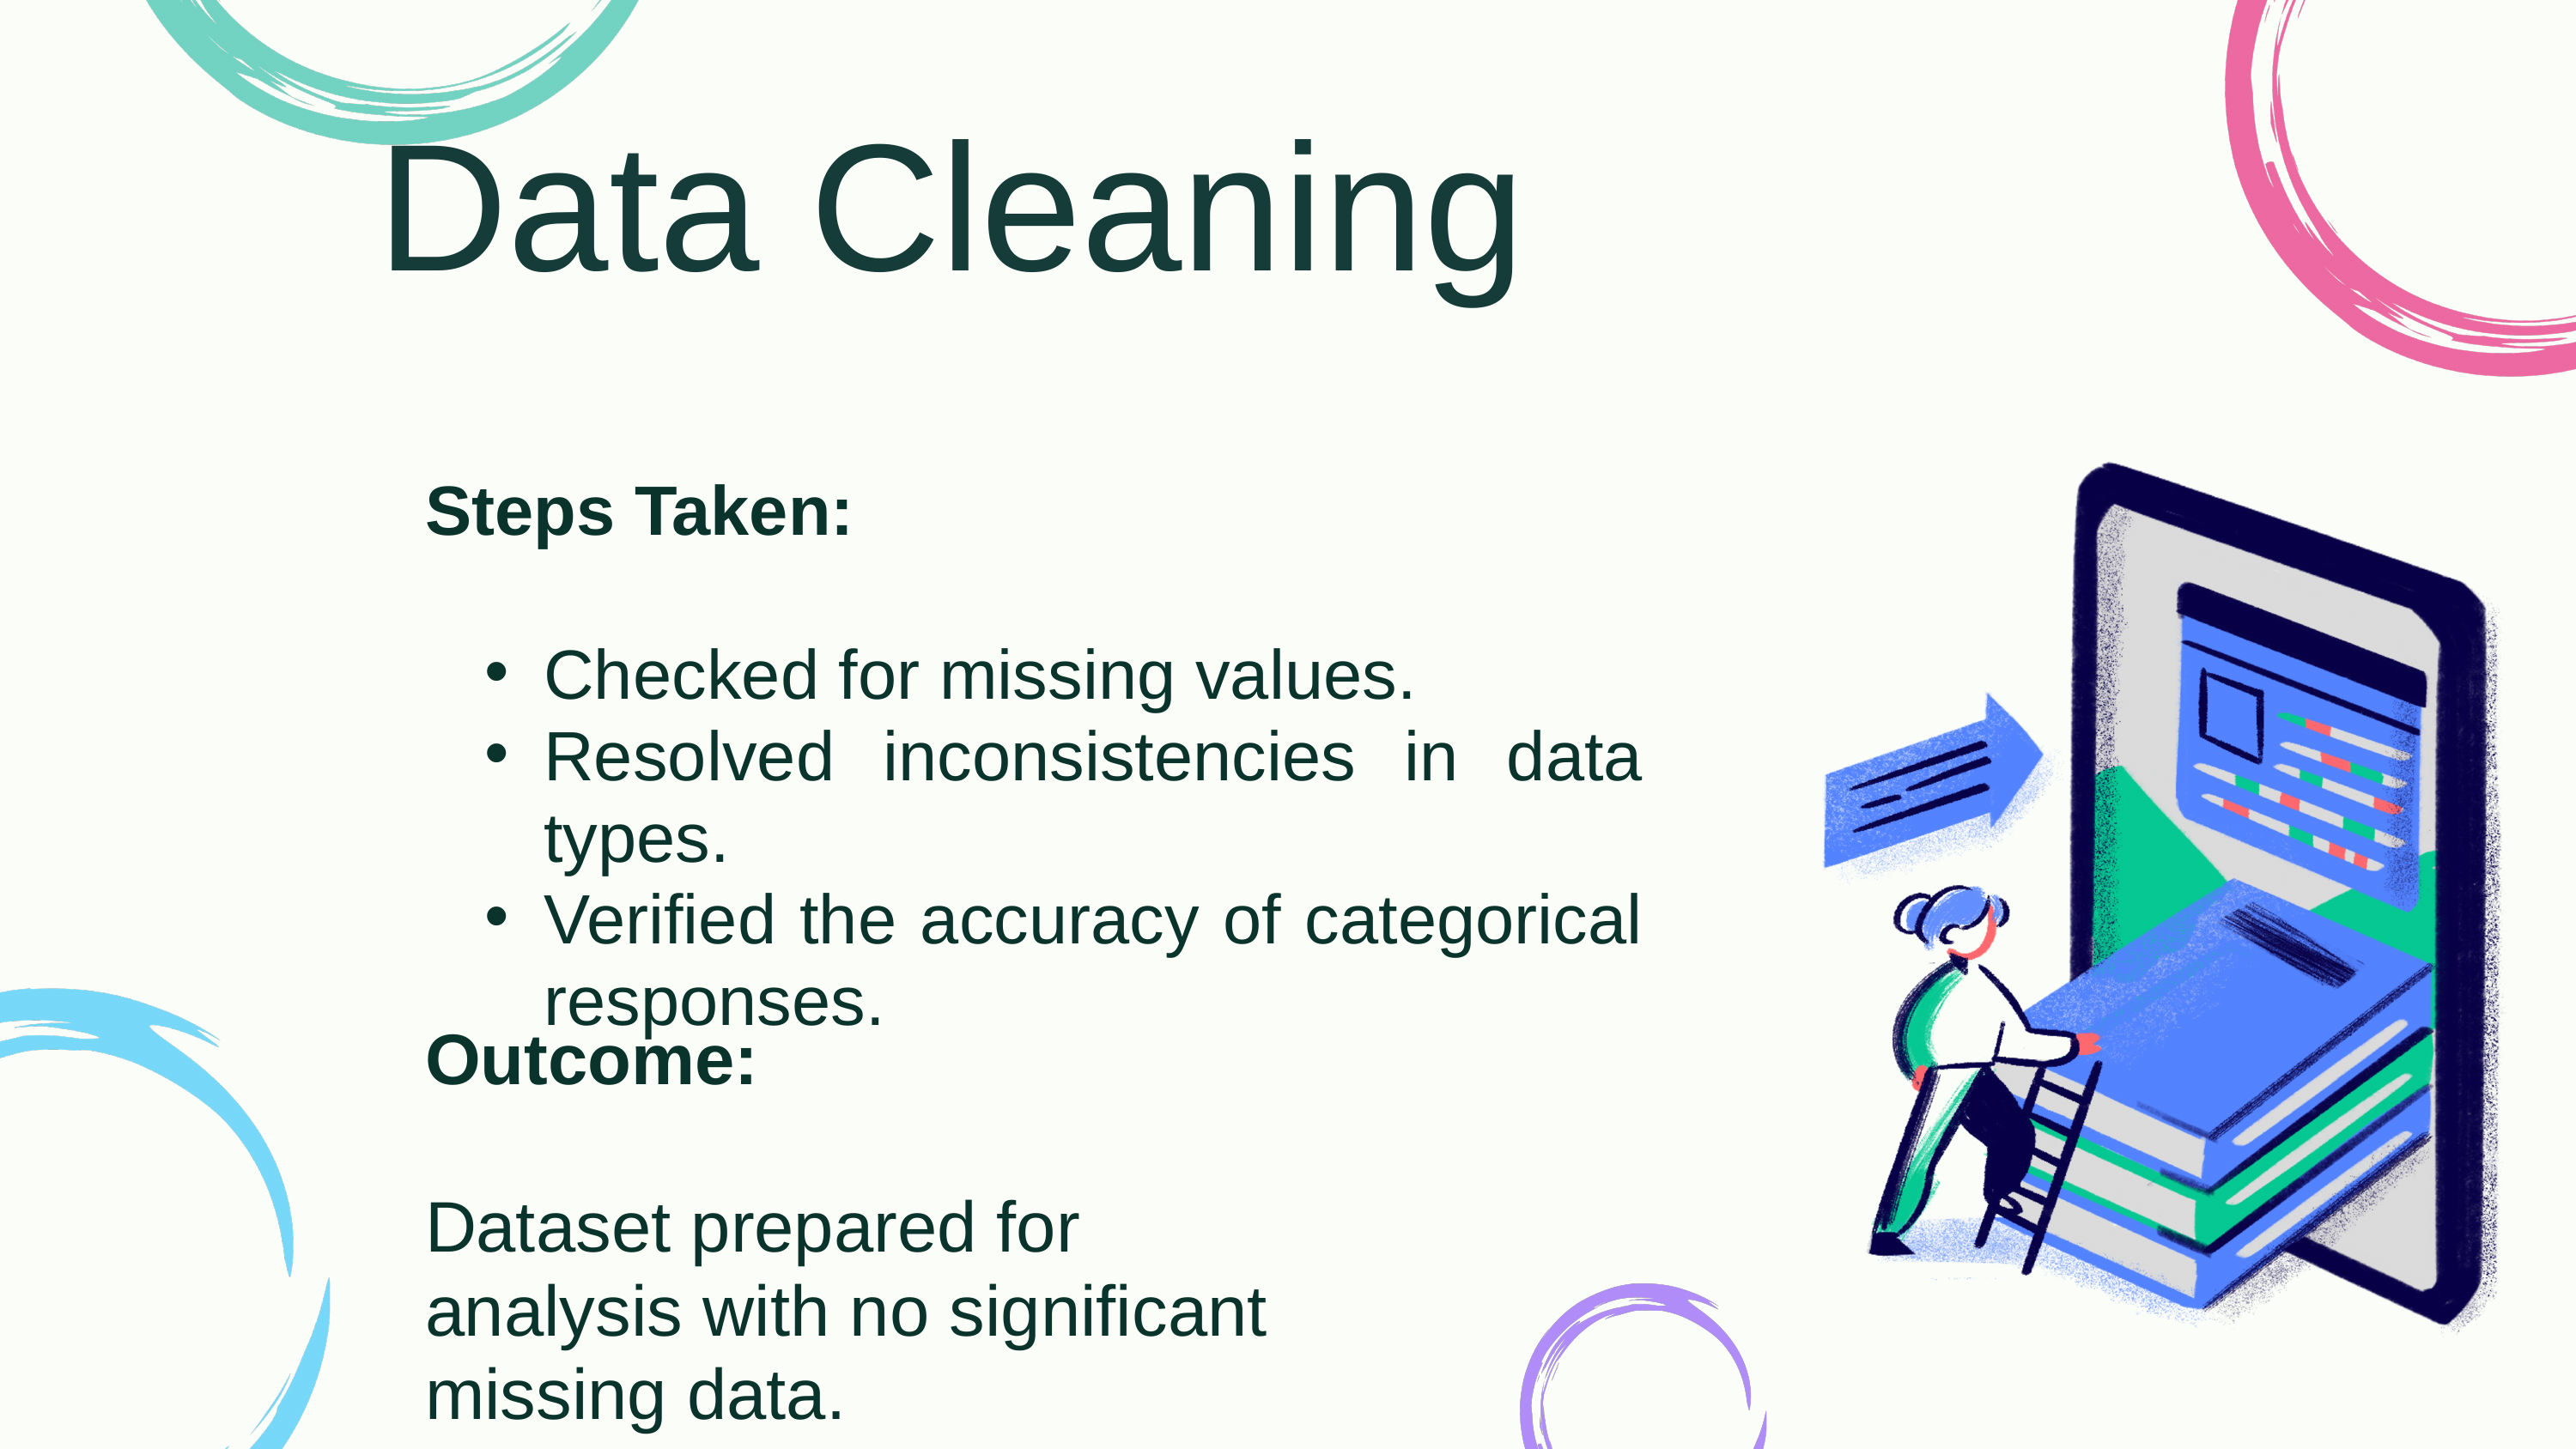

Data Cleaning

Steps Taken:

﻿Checked for missing values.
Resolved inconsistencies in data types.
Verified the accuracy of categorical responses.

Outcome:

Dataset prepared for analysis with no significant missing data.